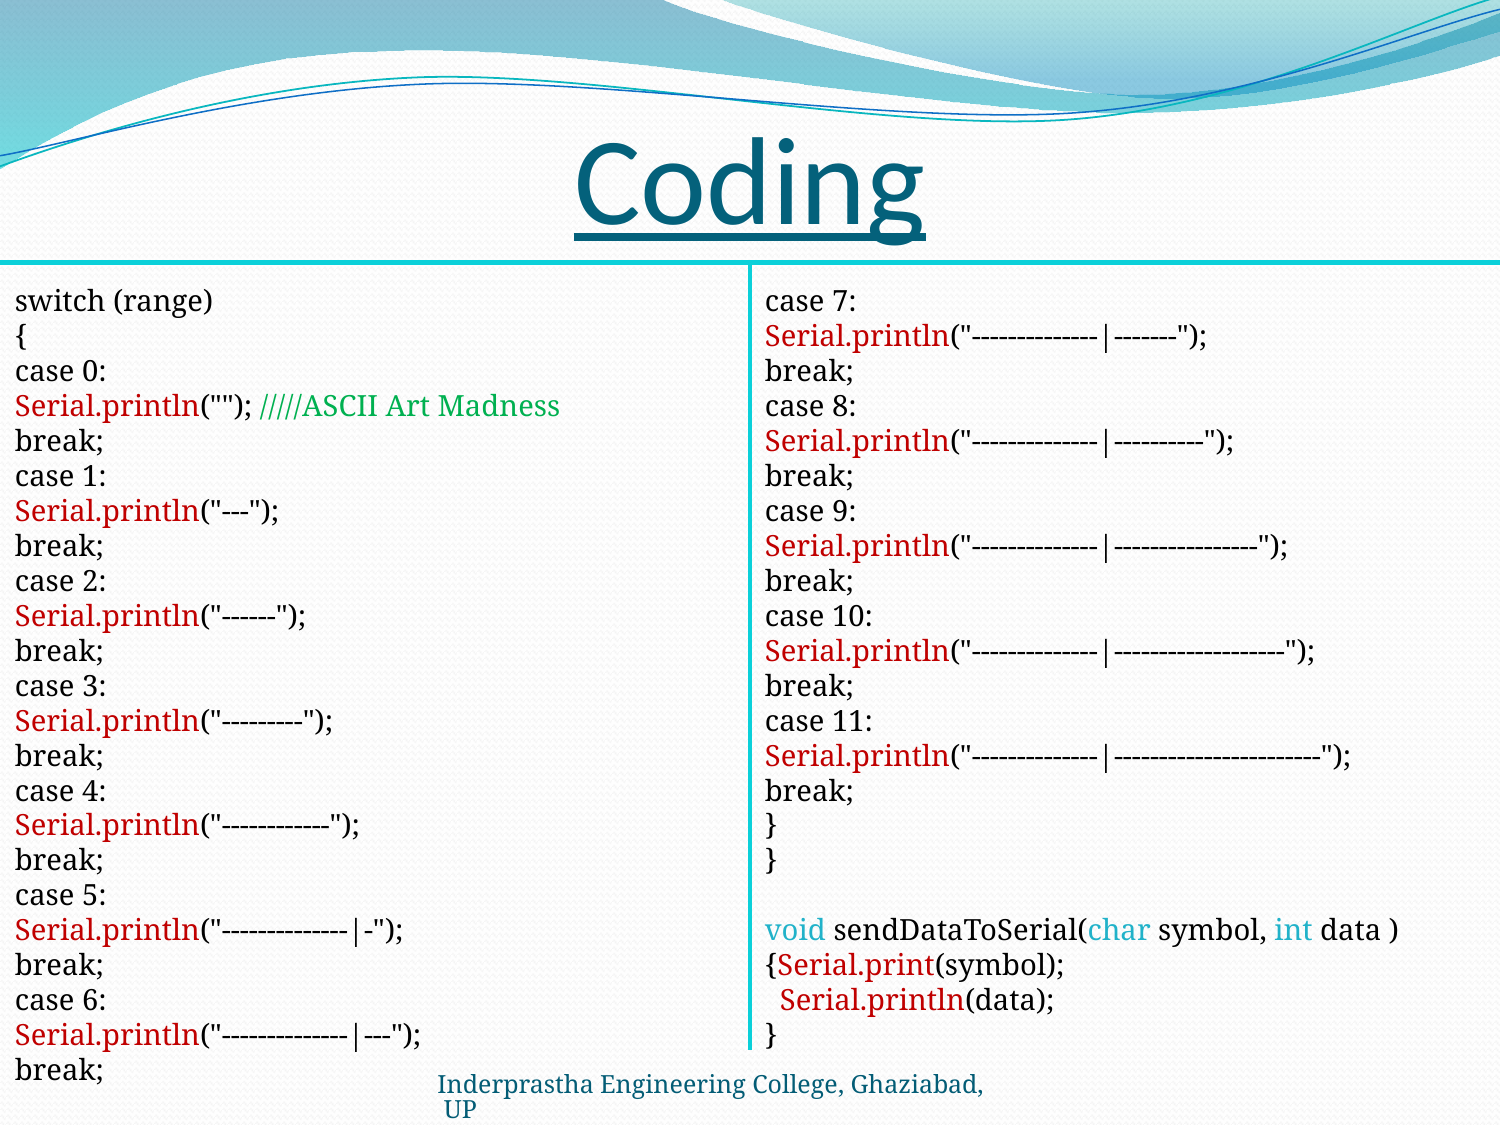

# Coding
.
switch (range)
{
case 0:
Serial.println(""); /////ASCII Art Madness
break;
case 1:
Serial.println("---");
break;
case 2:
Serial.println("------");
break;
case 3:
Serial.println("---------");
break;
case 4:
Serial.println("------------");
break;
case 5:
Serial.println("--------------|-");
break;
case 6:
Serial.println("--------------|---");
break;
case 7:
Serial.println("--------------|-------");
break;
case 8:
Serial.println("--------------|----------");
break;
case 9:
Serial.println("--------------|----------------");
break;
case 10:
Serial.println("--------------|-------------------");
break;
case 11:
Serial.println("--------------|-----------------------");
break;
}
}

void sendDataToSerial(char symbol, int data )
{Serial.print(symbol);
  Serial.println(data);
}
Inderprastha Engineering College, Ghaziabad, UP